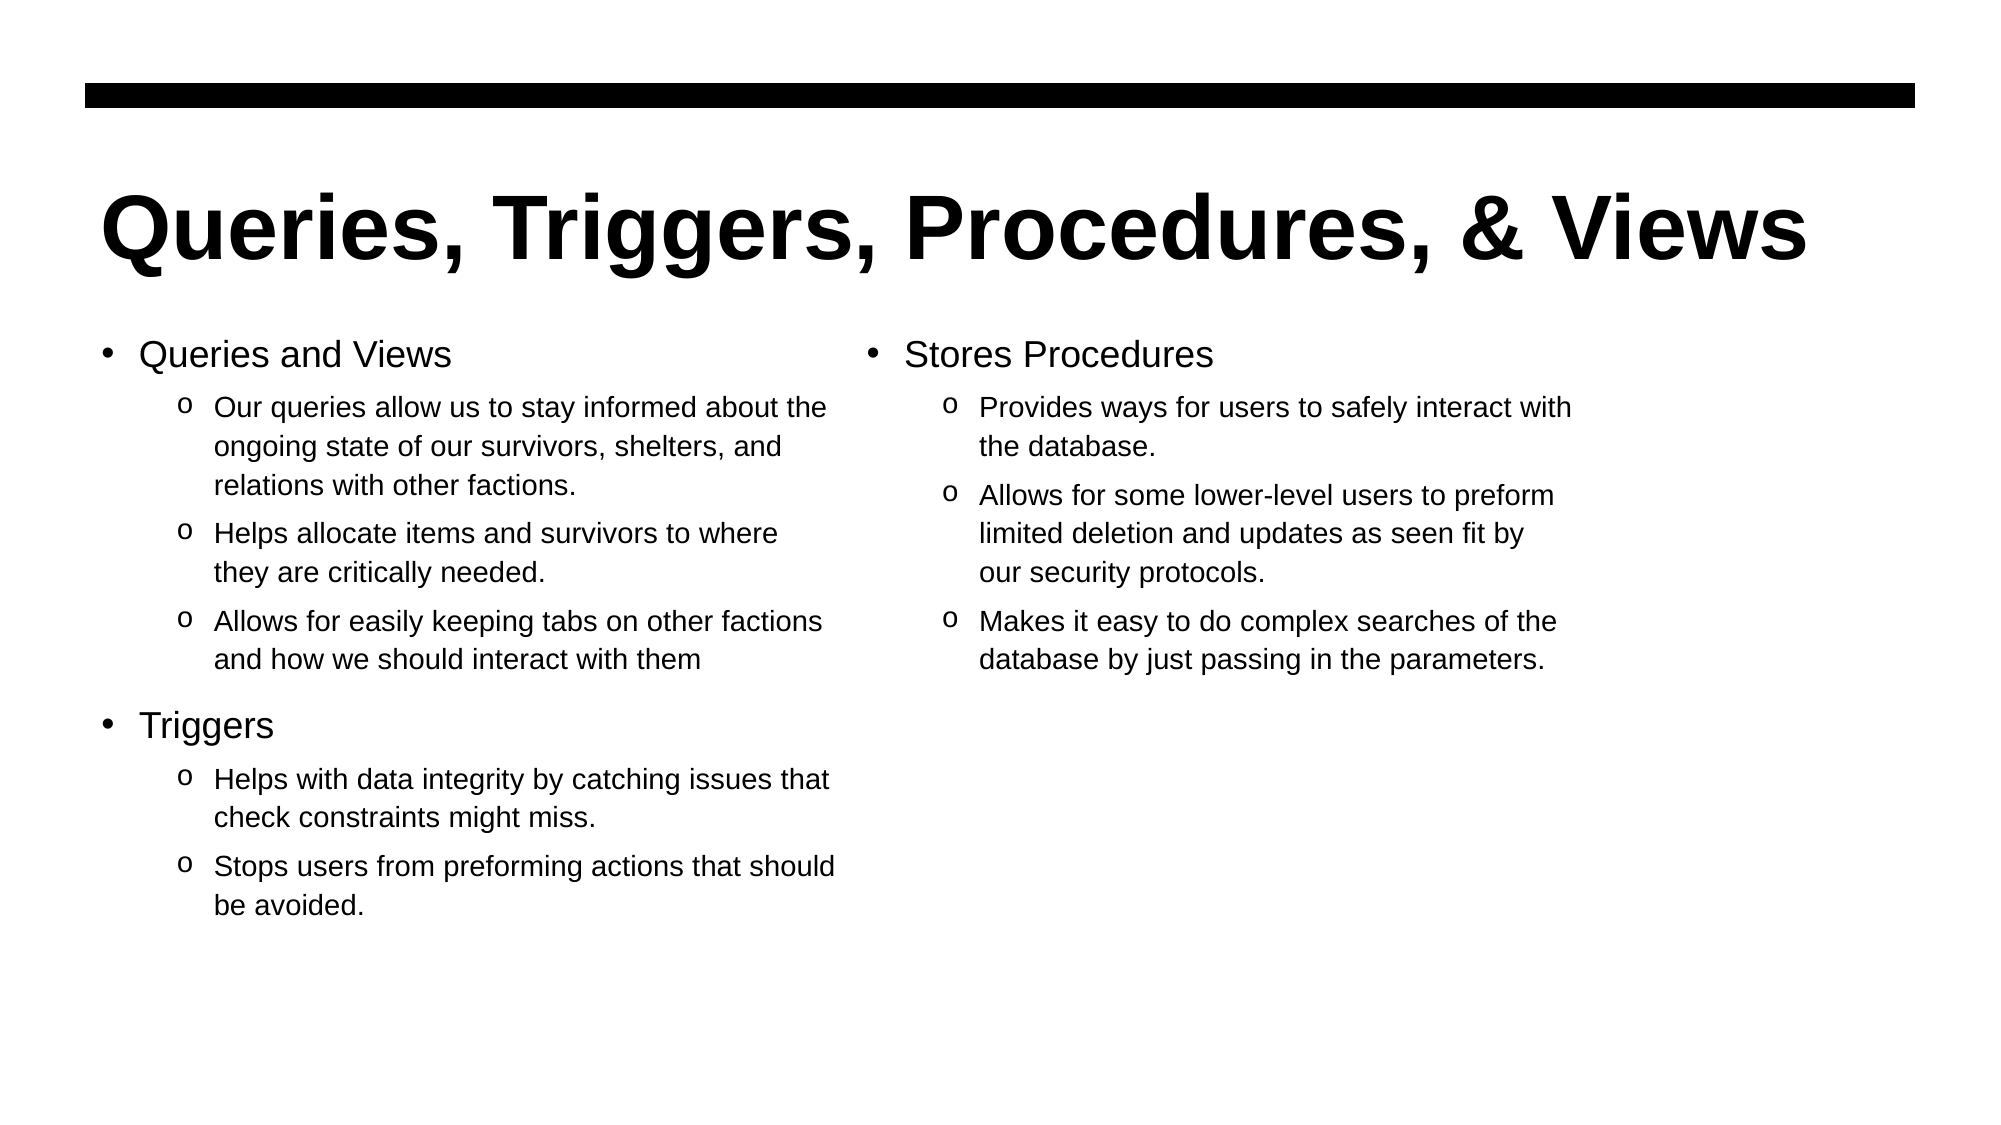

# Queries, Triggers, Procedures, & Views
Stores Procedures
Provides ways for users to safely interact with the database.
Allows for some lower-level users to preform limited deletion and updates as seen fit by our security protocols.
Makes it easy to do complex searches of the database by just passing in the parameters.
Queries and Views
Our queries allow us to stay informed about the ongoing state of our survivors, shelters, and relations with other factions.
Helps allocate items and survivors to where they are critically needed.
Allows for easily keeping tabs on other factions and how we should interact with them
Triggers
Helps with data integrity by catching issues that check constraints might miss.
Stops users from preforming actions that should be avoided.